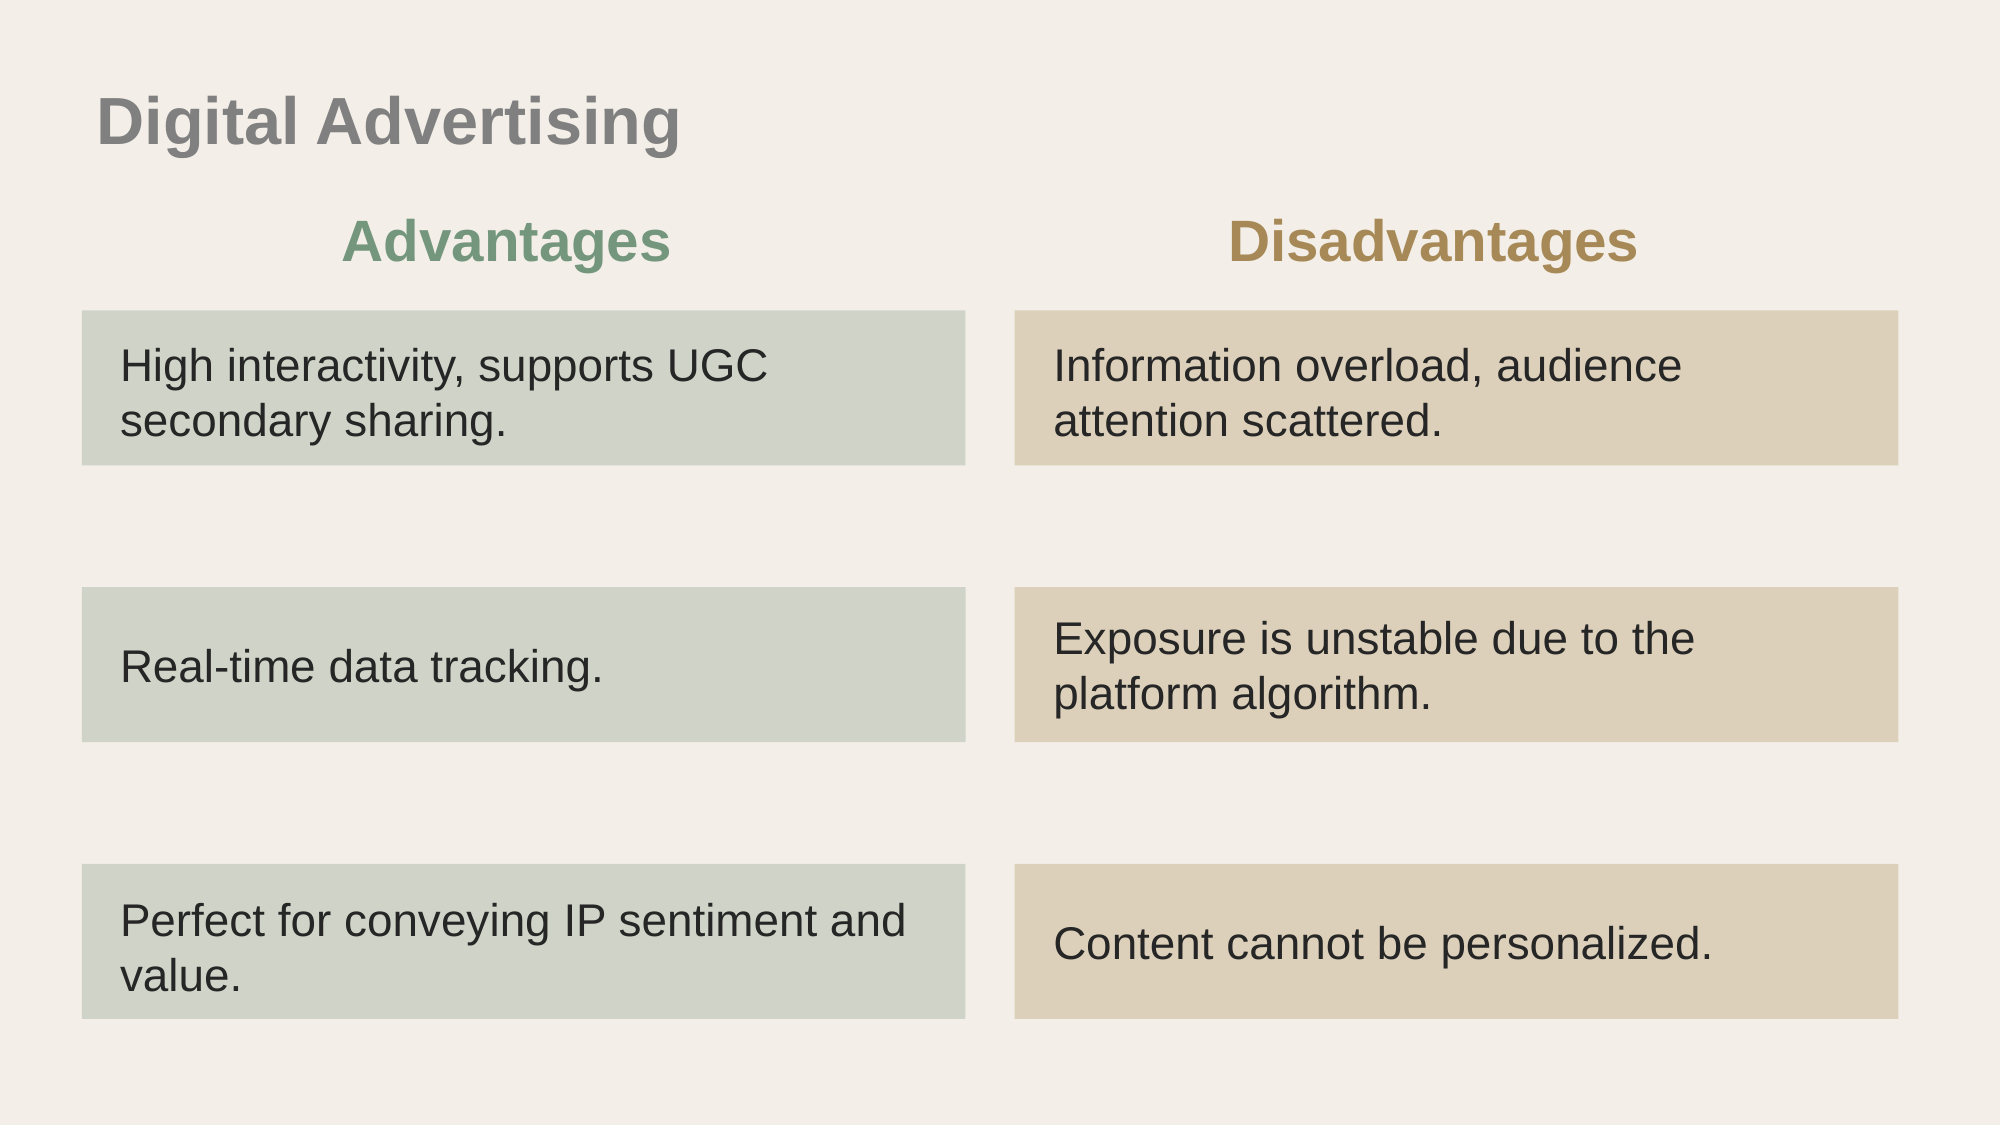

Digital Advertising
Advantages
Disadvantages

High interactivity, supports UGC secondary sharing.
Information overload, audience attention scattered.

Exposure is unstable due to the platform algorithm.
Real-time data tracking.

Perfect for conveying IP sentiment and value.
Content cannot be personalized.